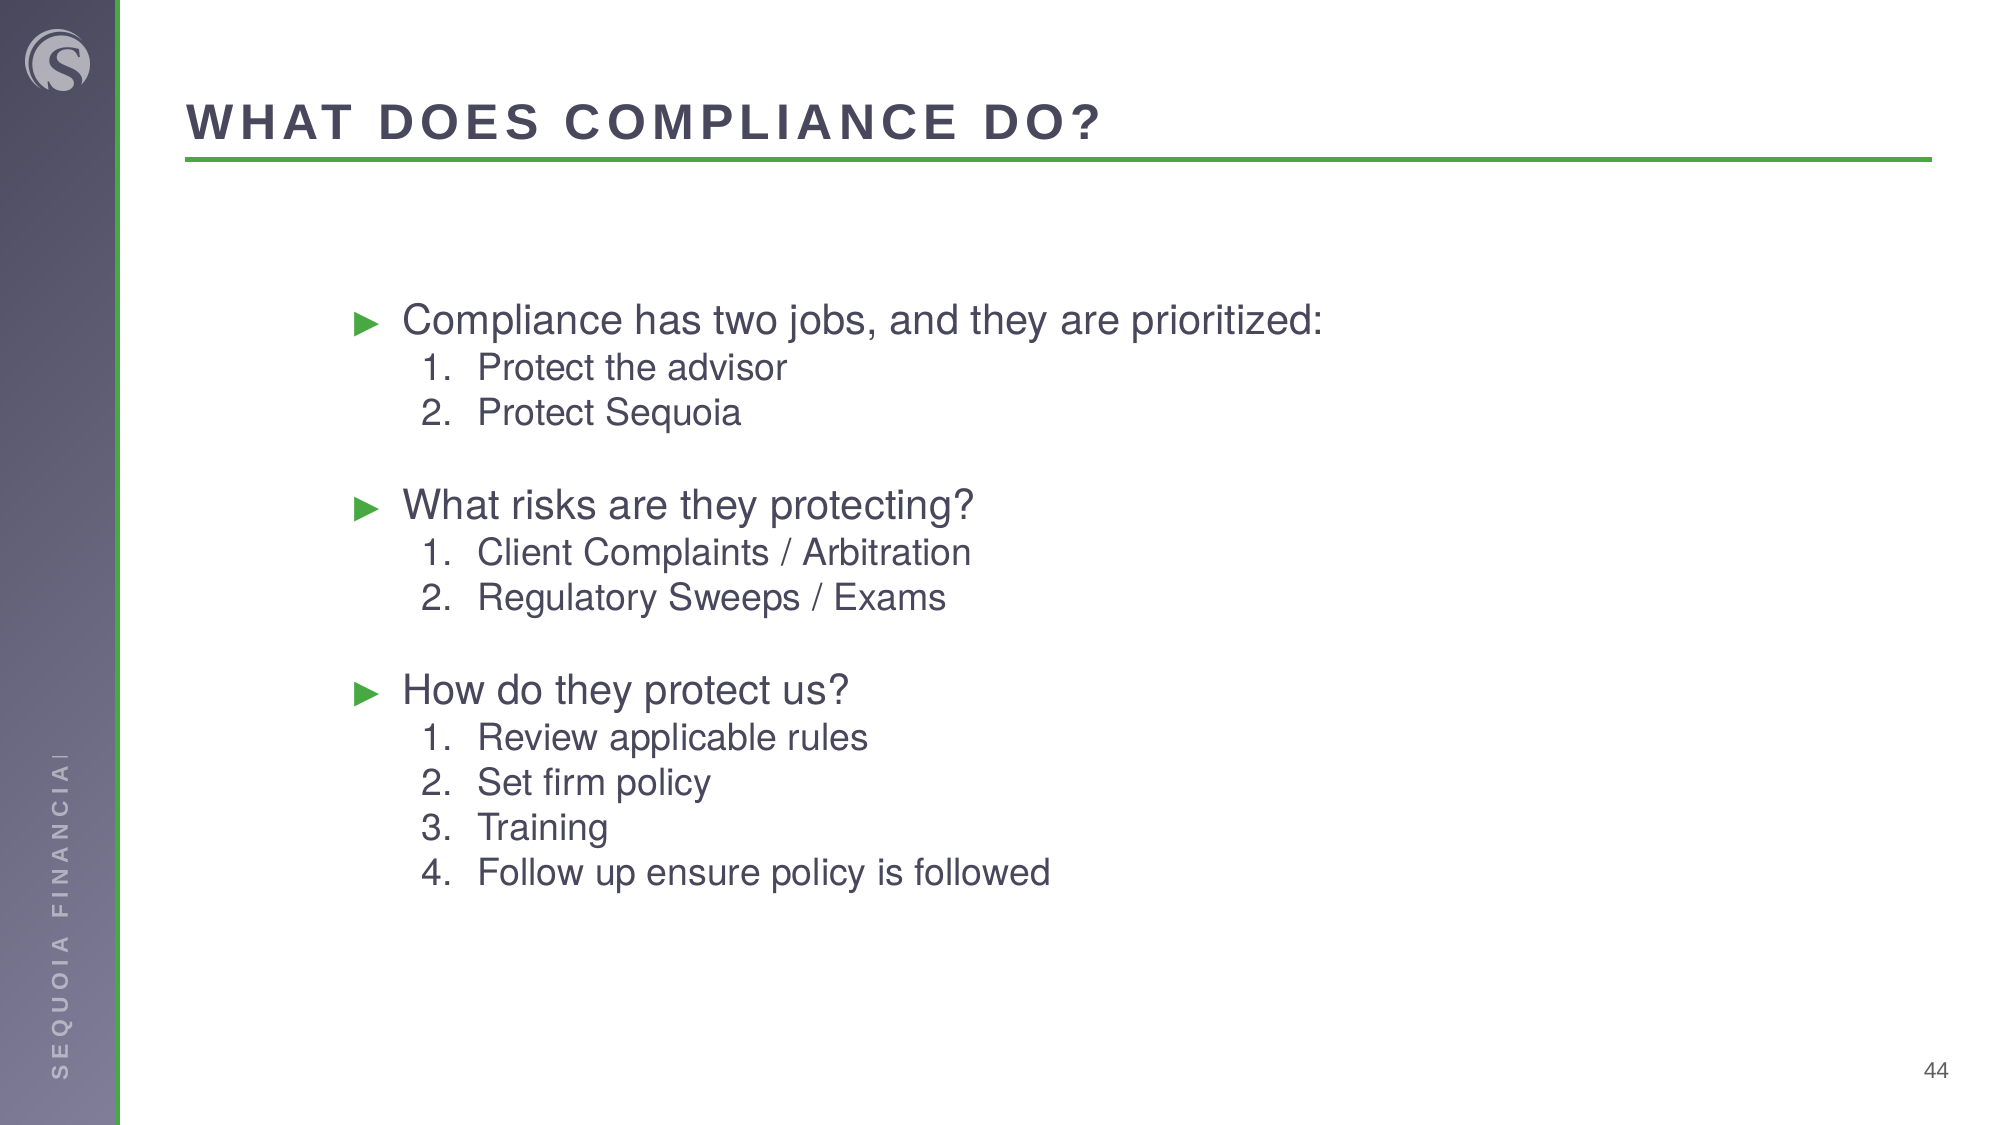

# WHAT DOES COMPLIANCE DO?
Compliance has two jobs, and they are prioritized:
Protect the advisor
Protect Sequoia

What risks are they protecting?
Client Complaints / Arbitration
Regulatory Sweeps / Exams

How do they protect us?
Review applicable rules
Set firm policy
Training
Follow up ensure policy is followed

44